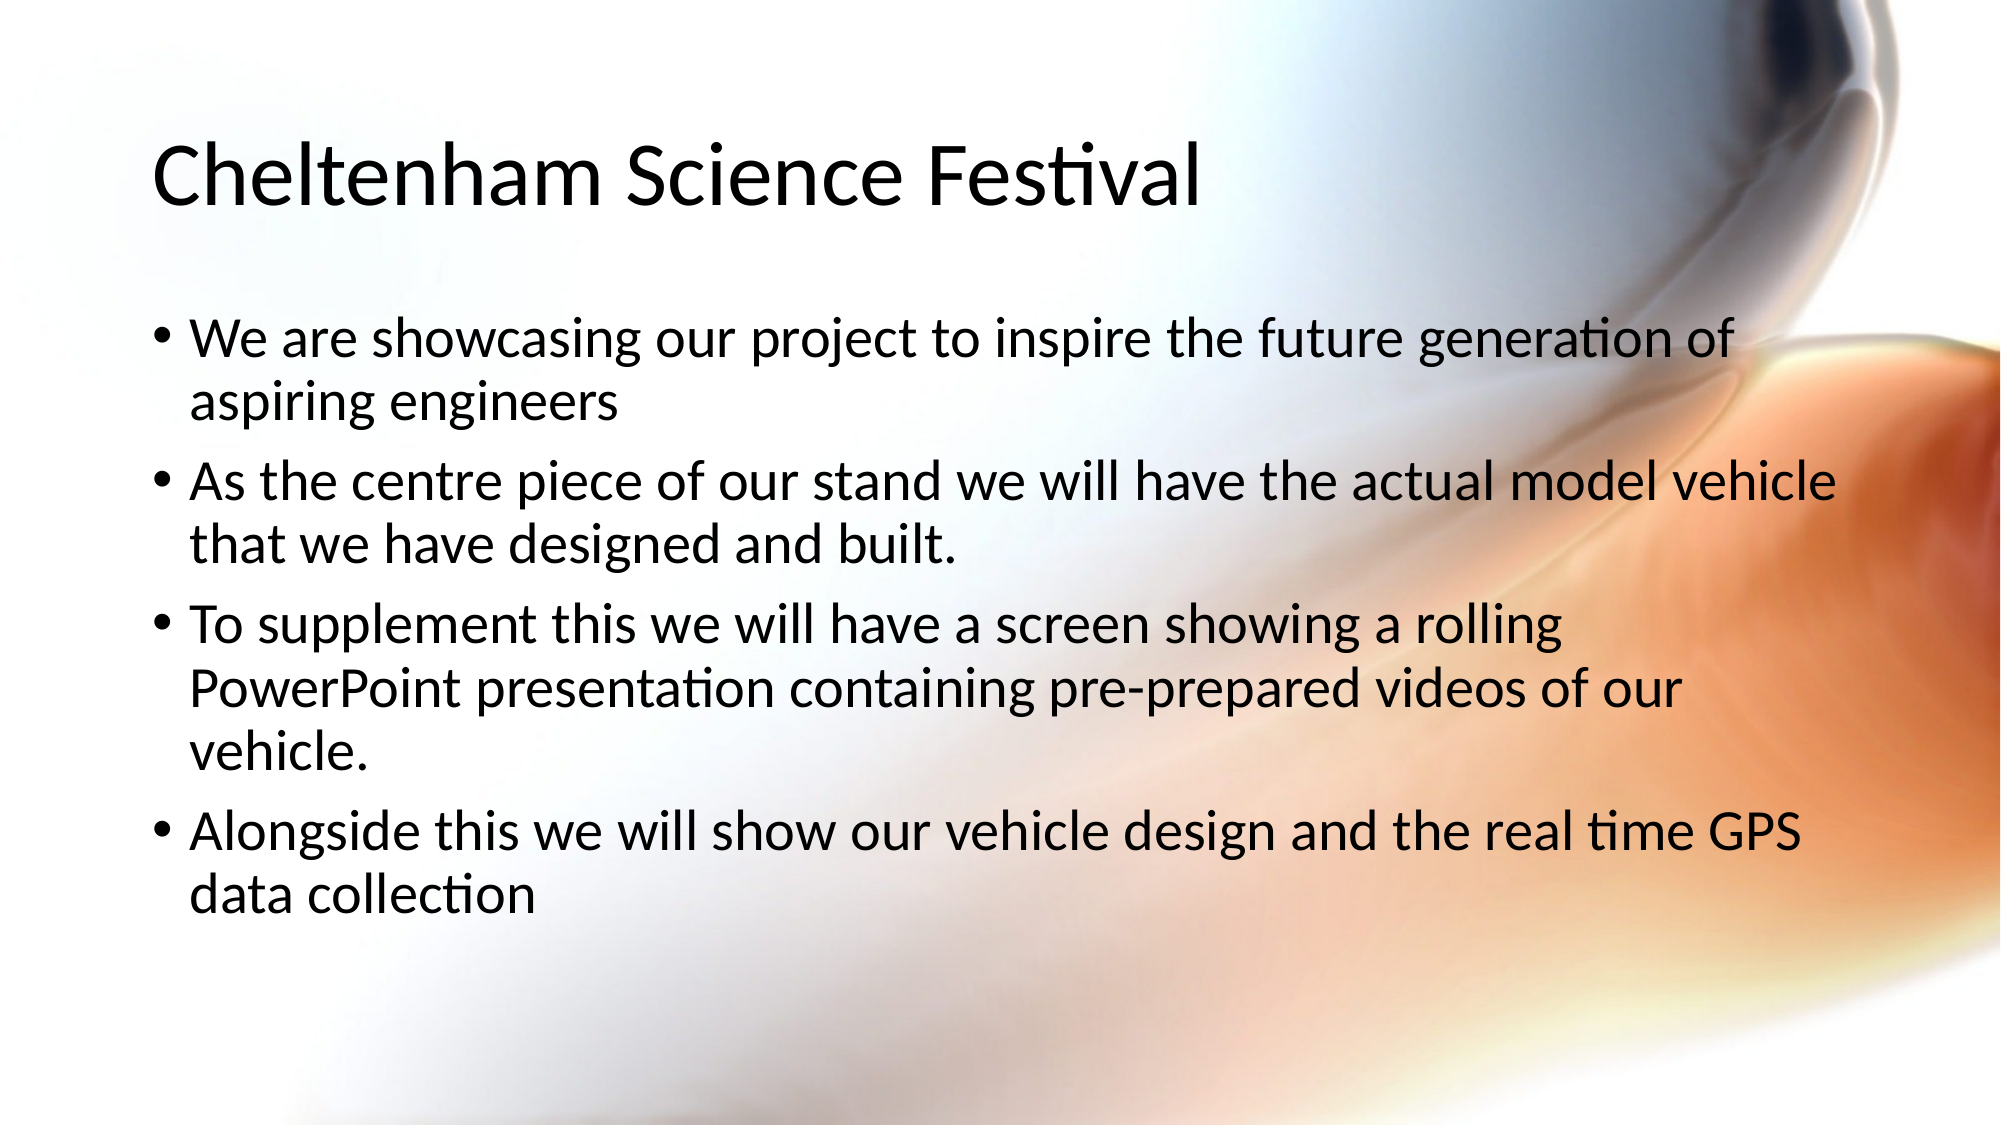

# Cheltenham Science Festival
We are showcasing our project to inspire the future generation of aspiring engineers
As the centre piece of our stand we will have the actual model vehicle that we have designed and built.
To supplement this we will have a screen showing a rolling PowerPoint presentation containing pre-prepared videos of our vehicle.
Alongside this we will show our vehicle design and the real time GPS data collection